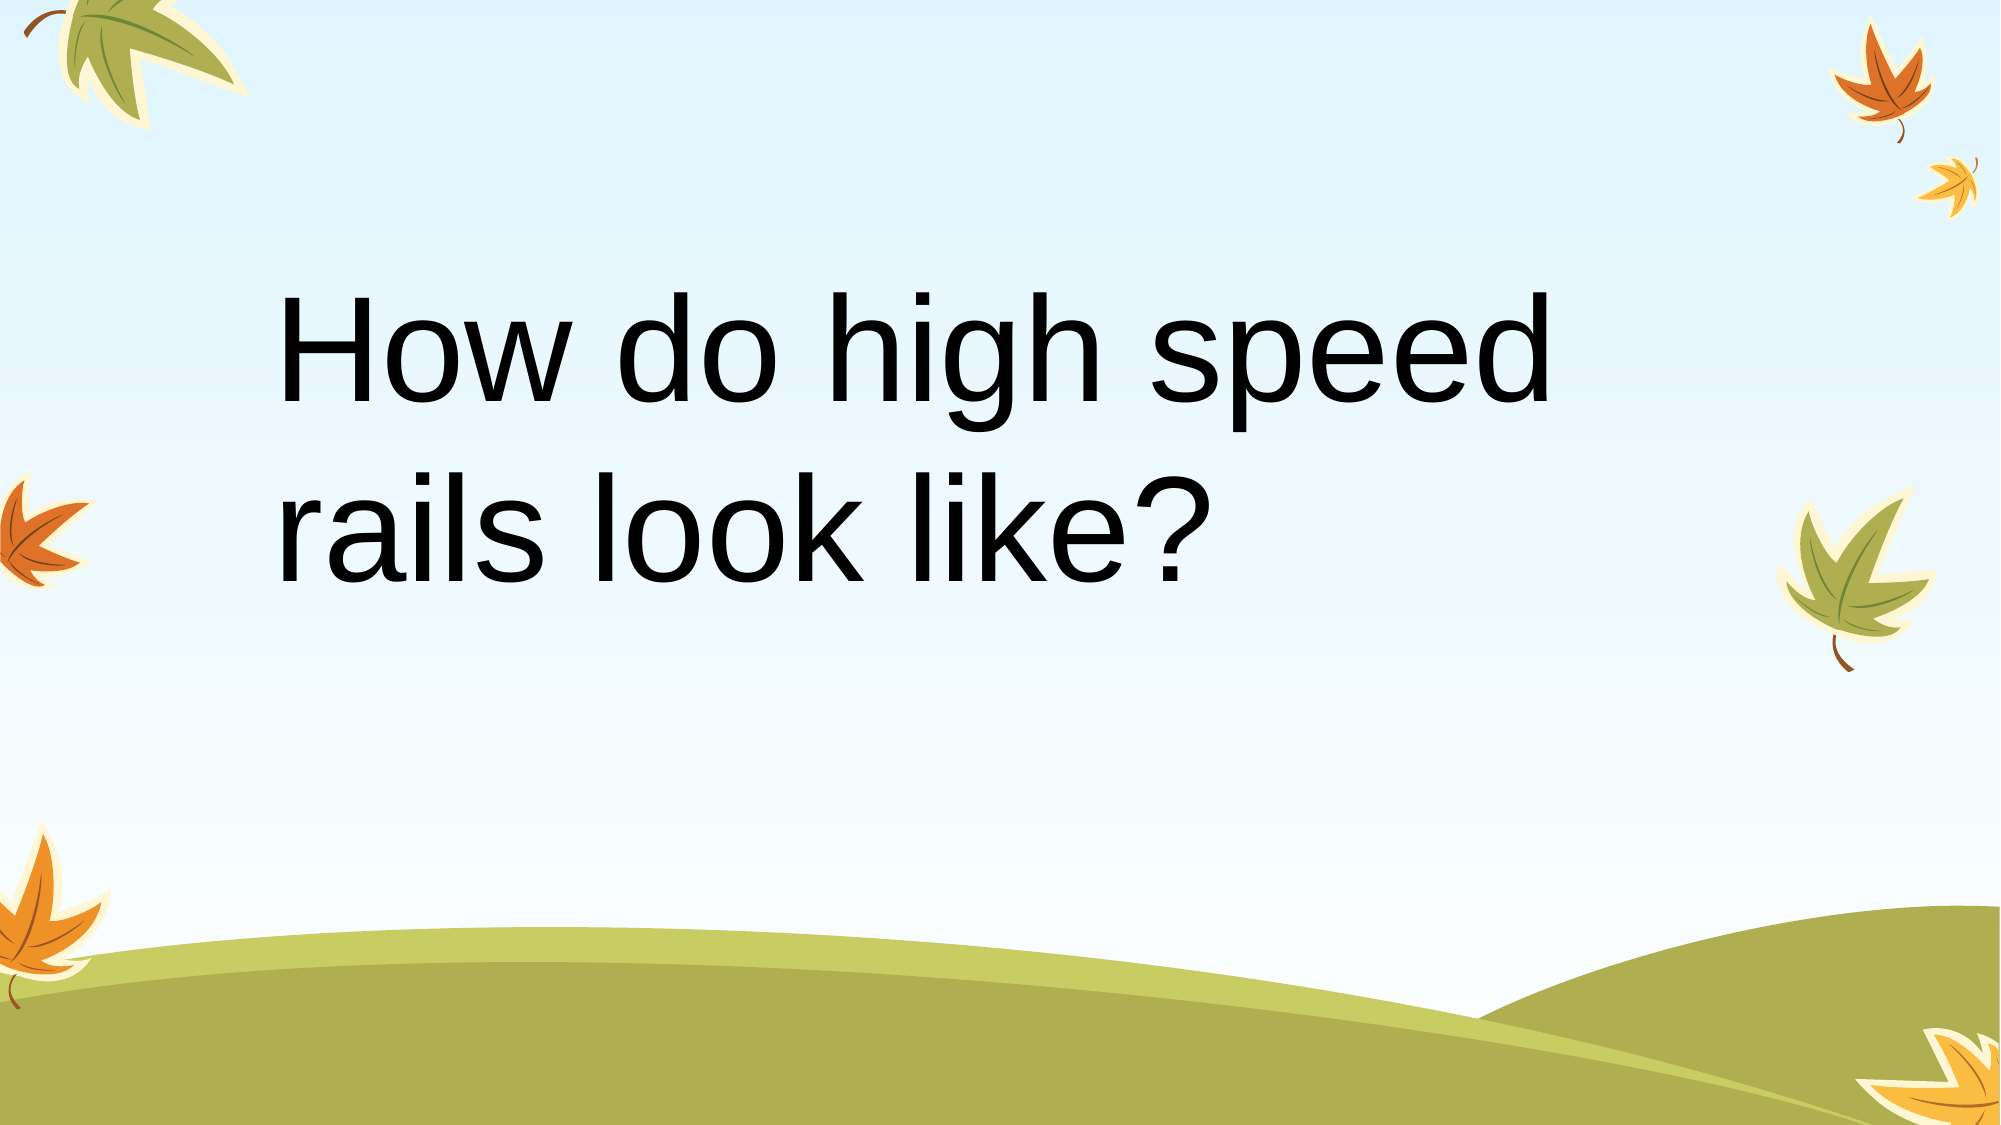

#
How do high speed rails look like?